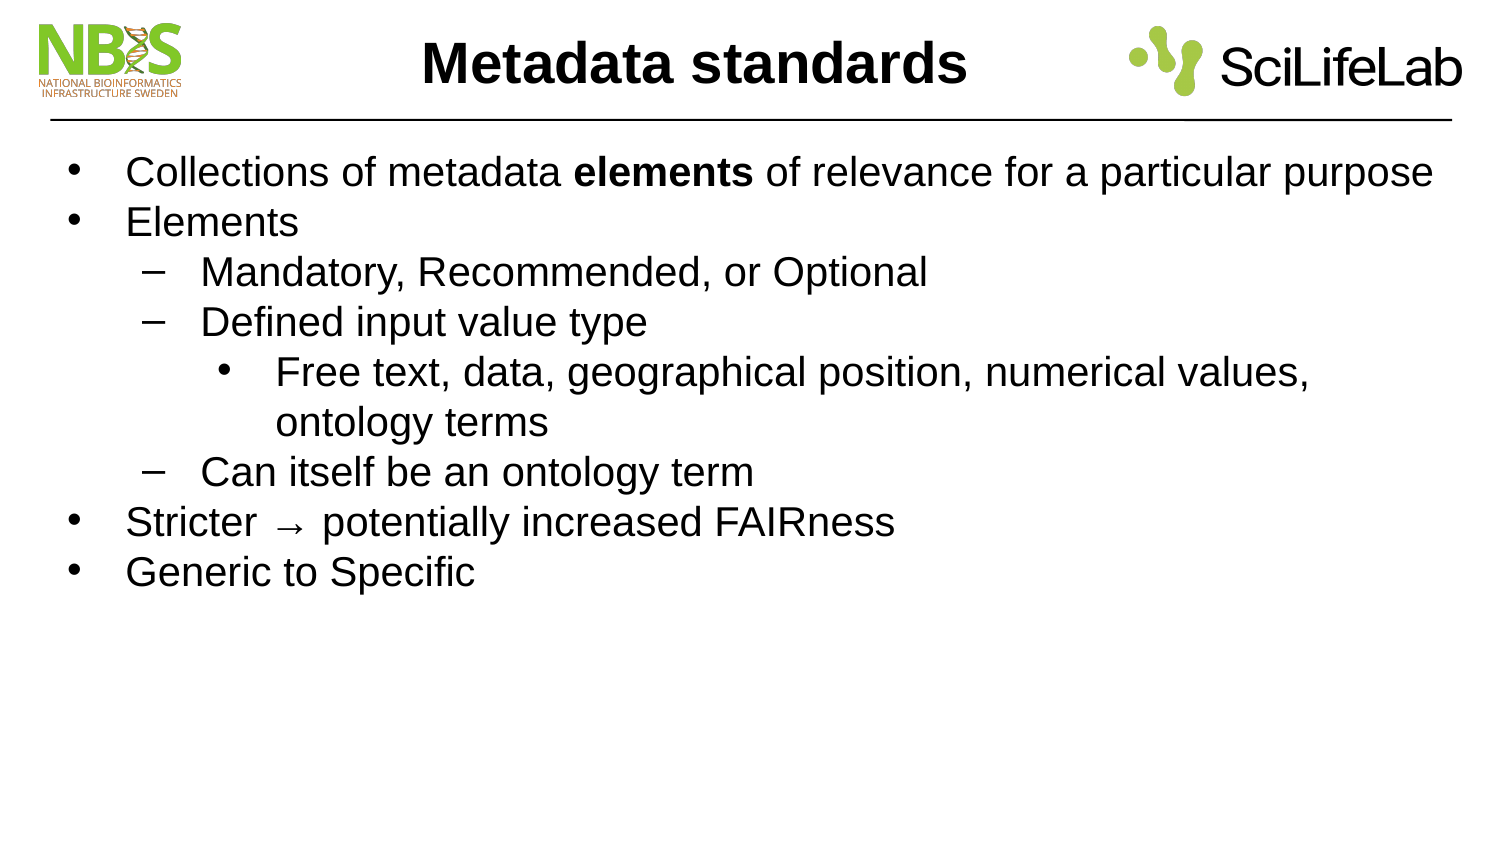

# Metadata standards
Collections of metadata elements of relevance for a particular purpose
Elements
Mandatory, Recommended, or Optional
Defined input value type
Free text, data, geographical position, numerical values, ontology terms
Can itself be an ontology term
Stricter → potentially increased FAIRness
Generic to Specific